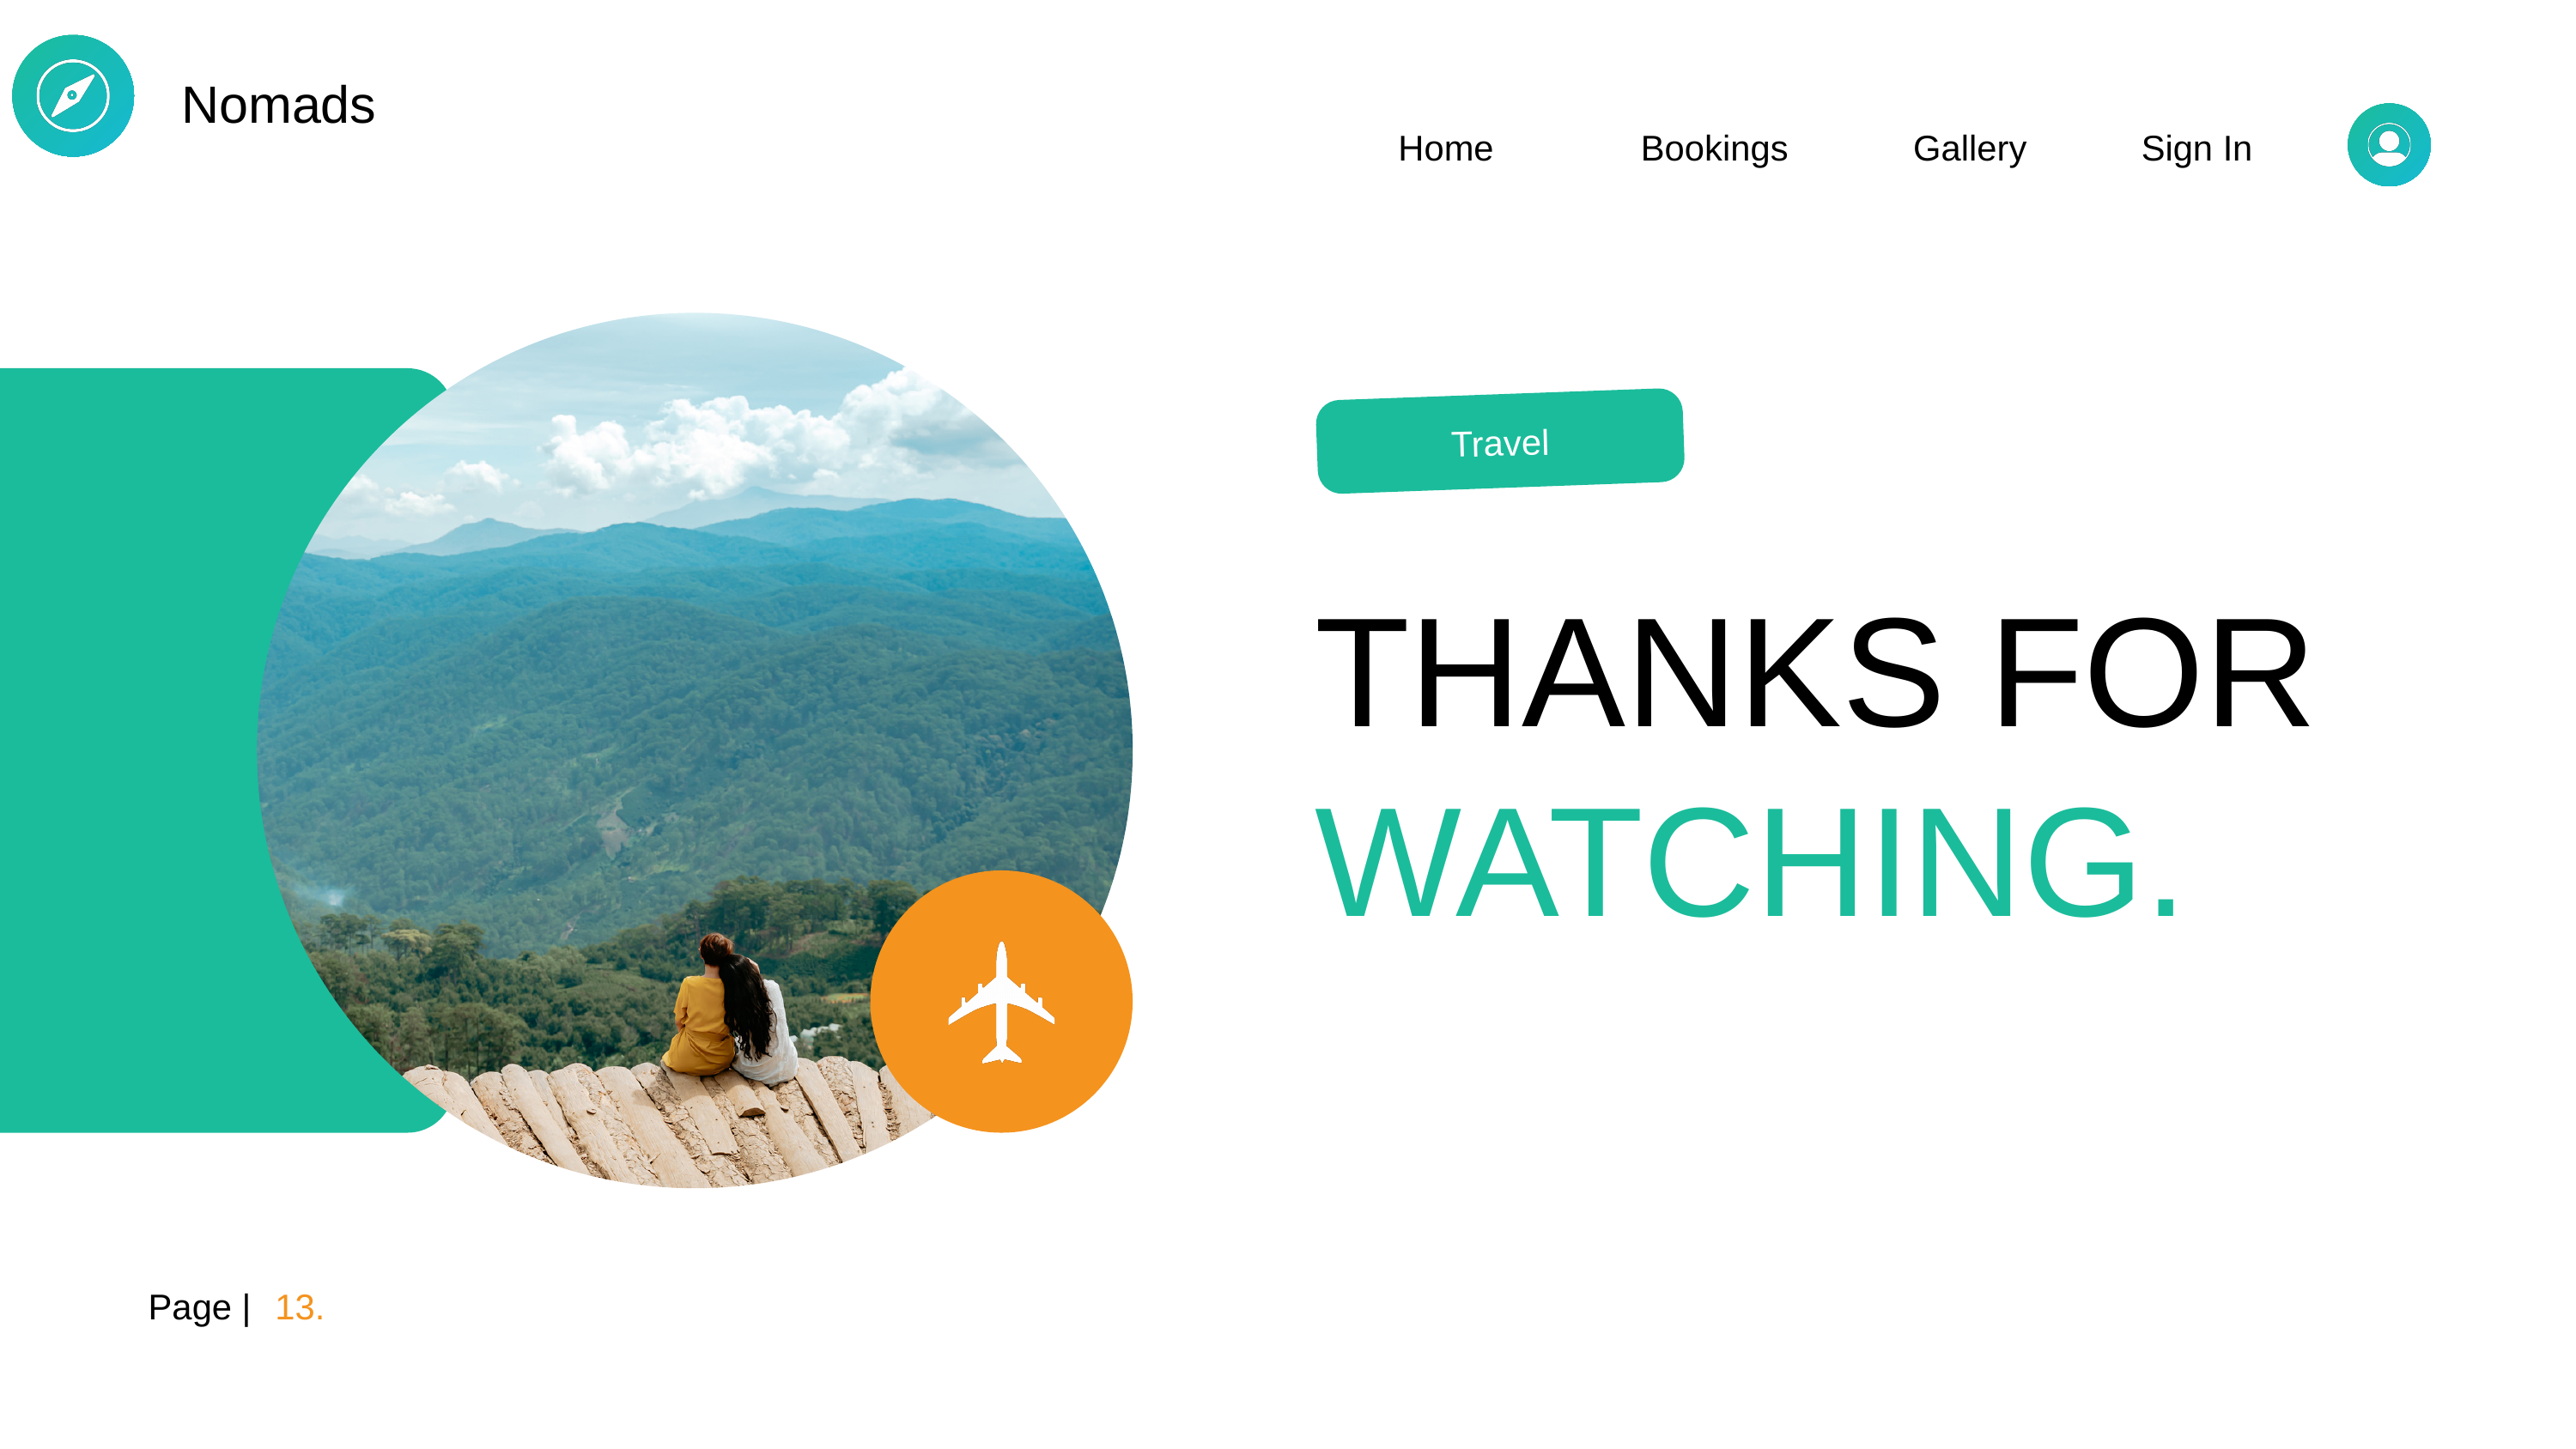

Nomads

Home
Bookings
Gallery
Sign In

Travel
THANKS FOR
WATCHING.

Page |
13.